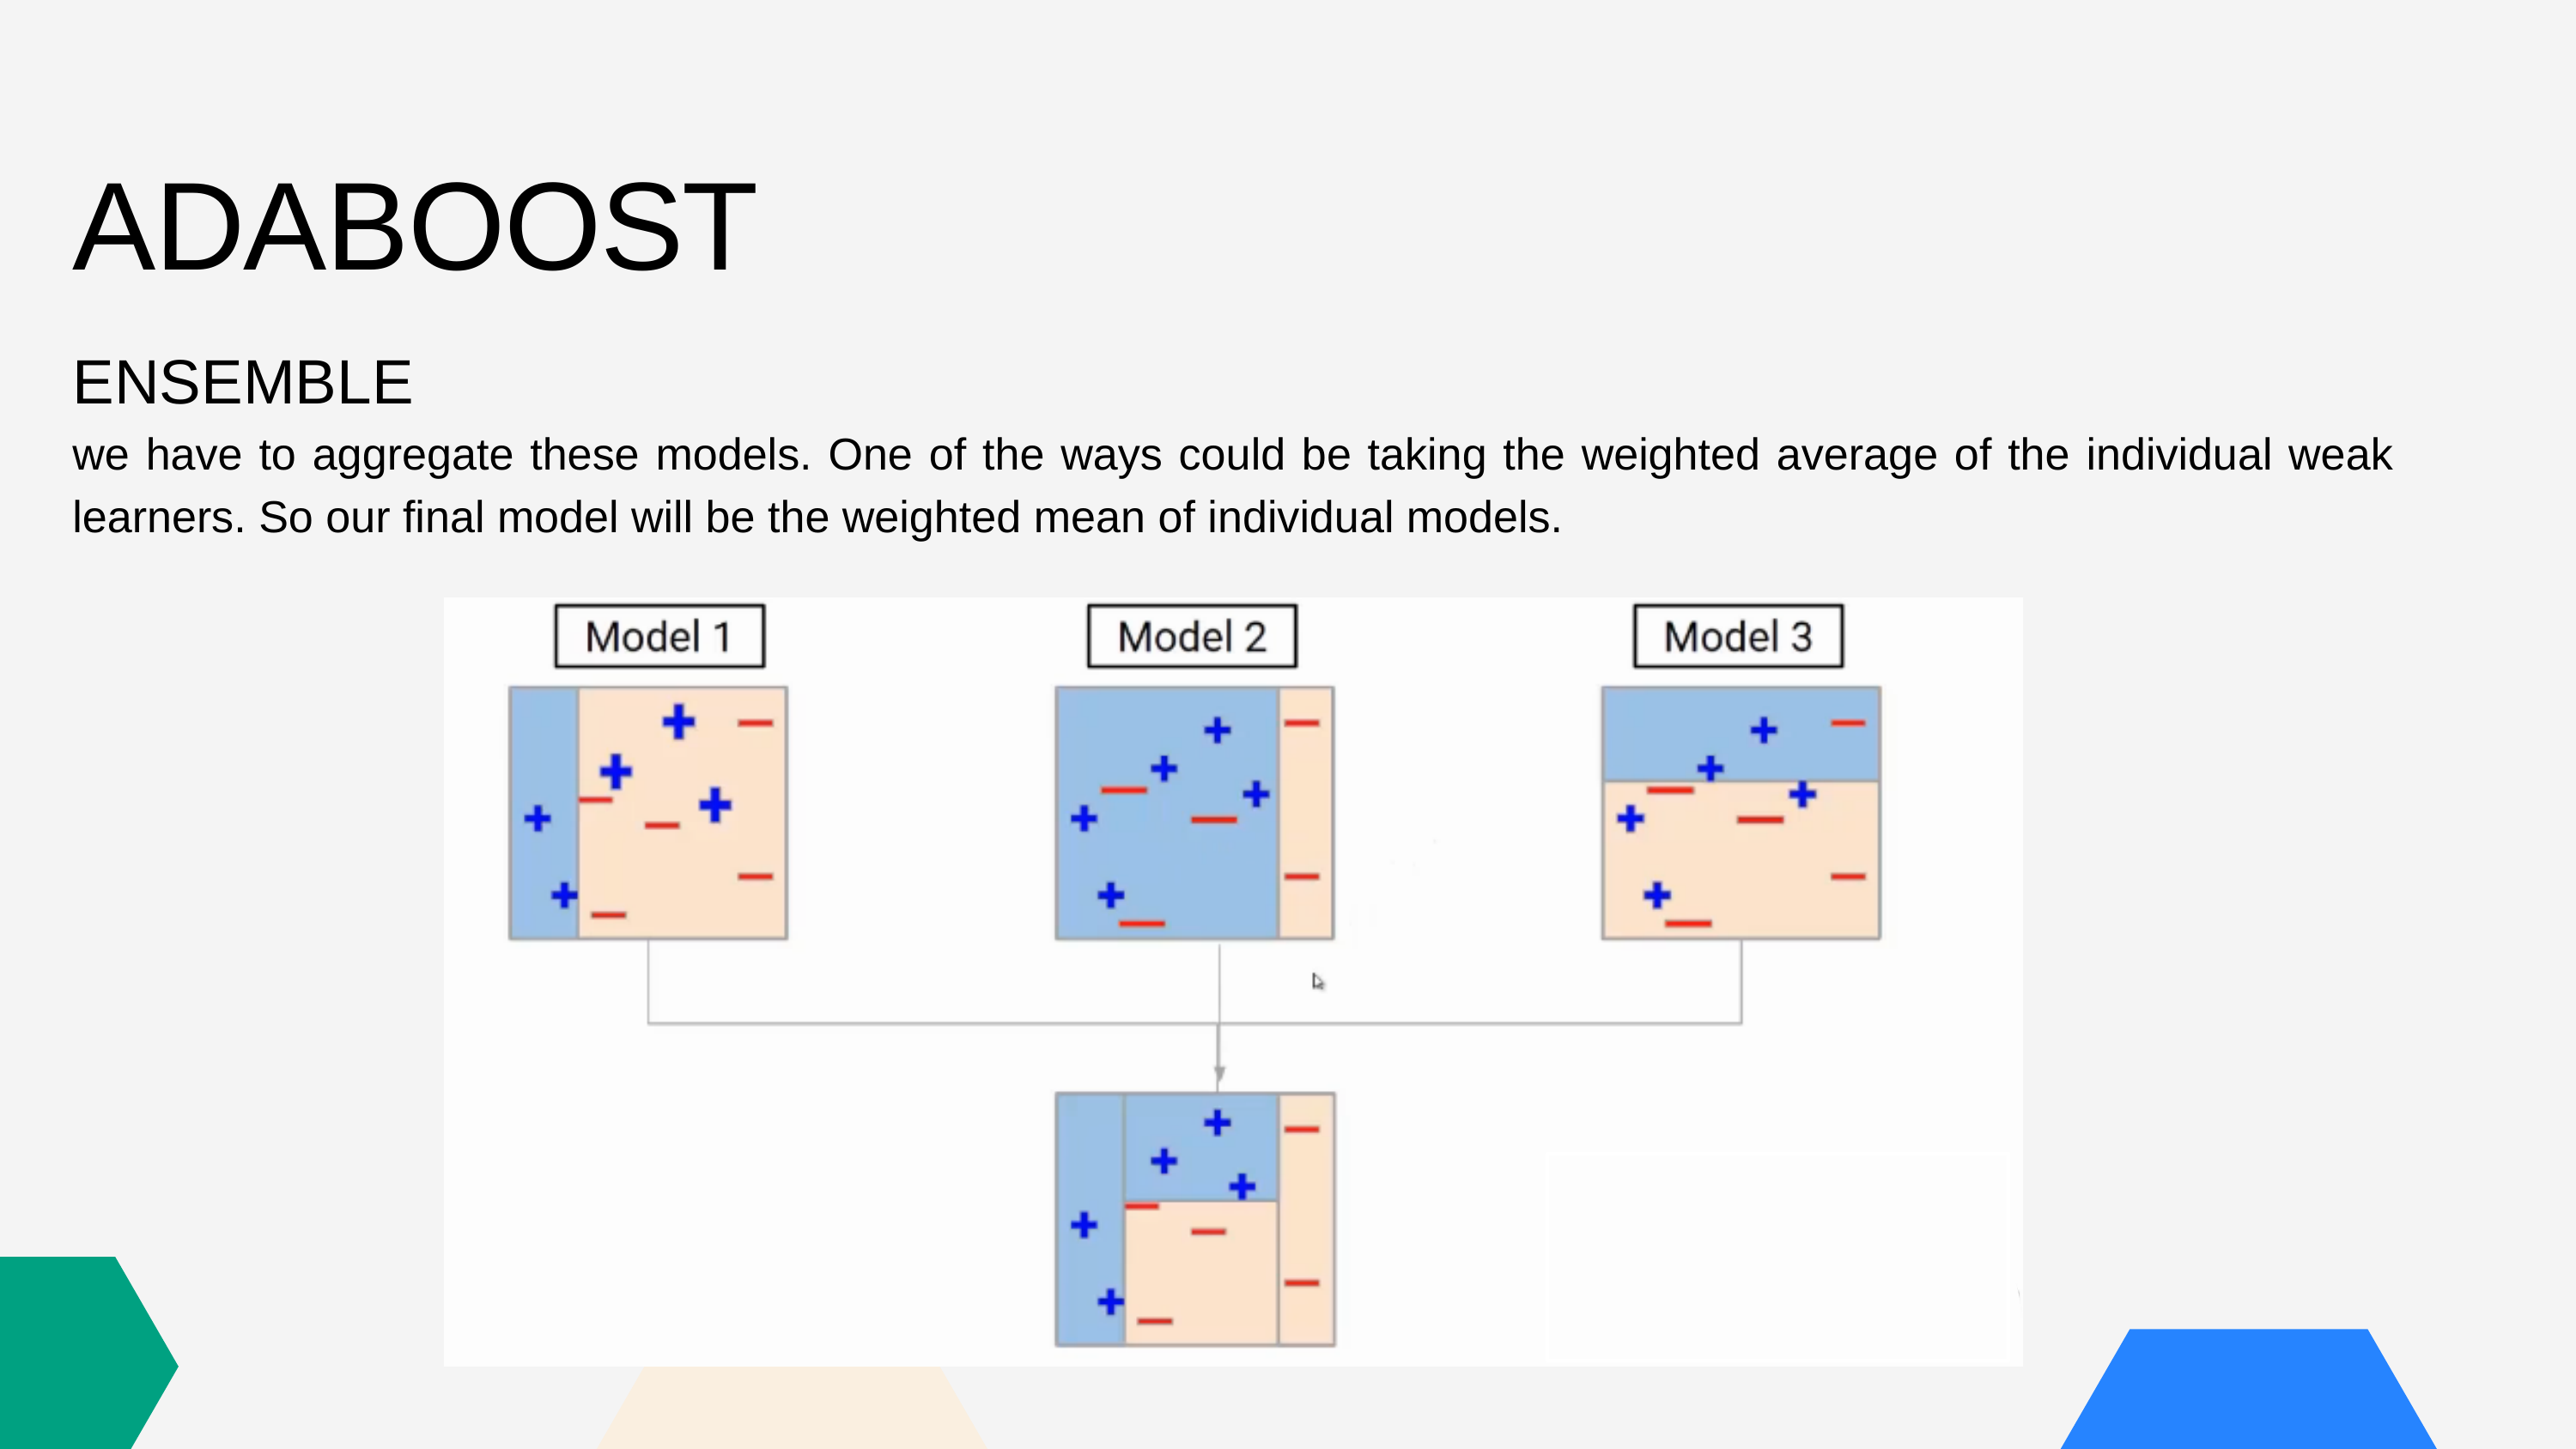

ADABOOST
ENSEMBLE
we have to aggregate these models. One of the ways could be taking the weighted average of the individual weak learners. So our final model will be the weighted mean of individual models.